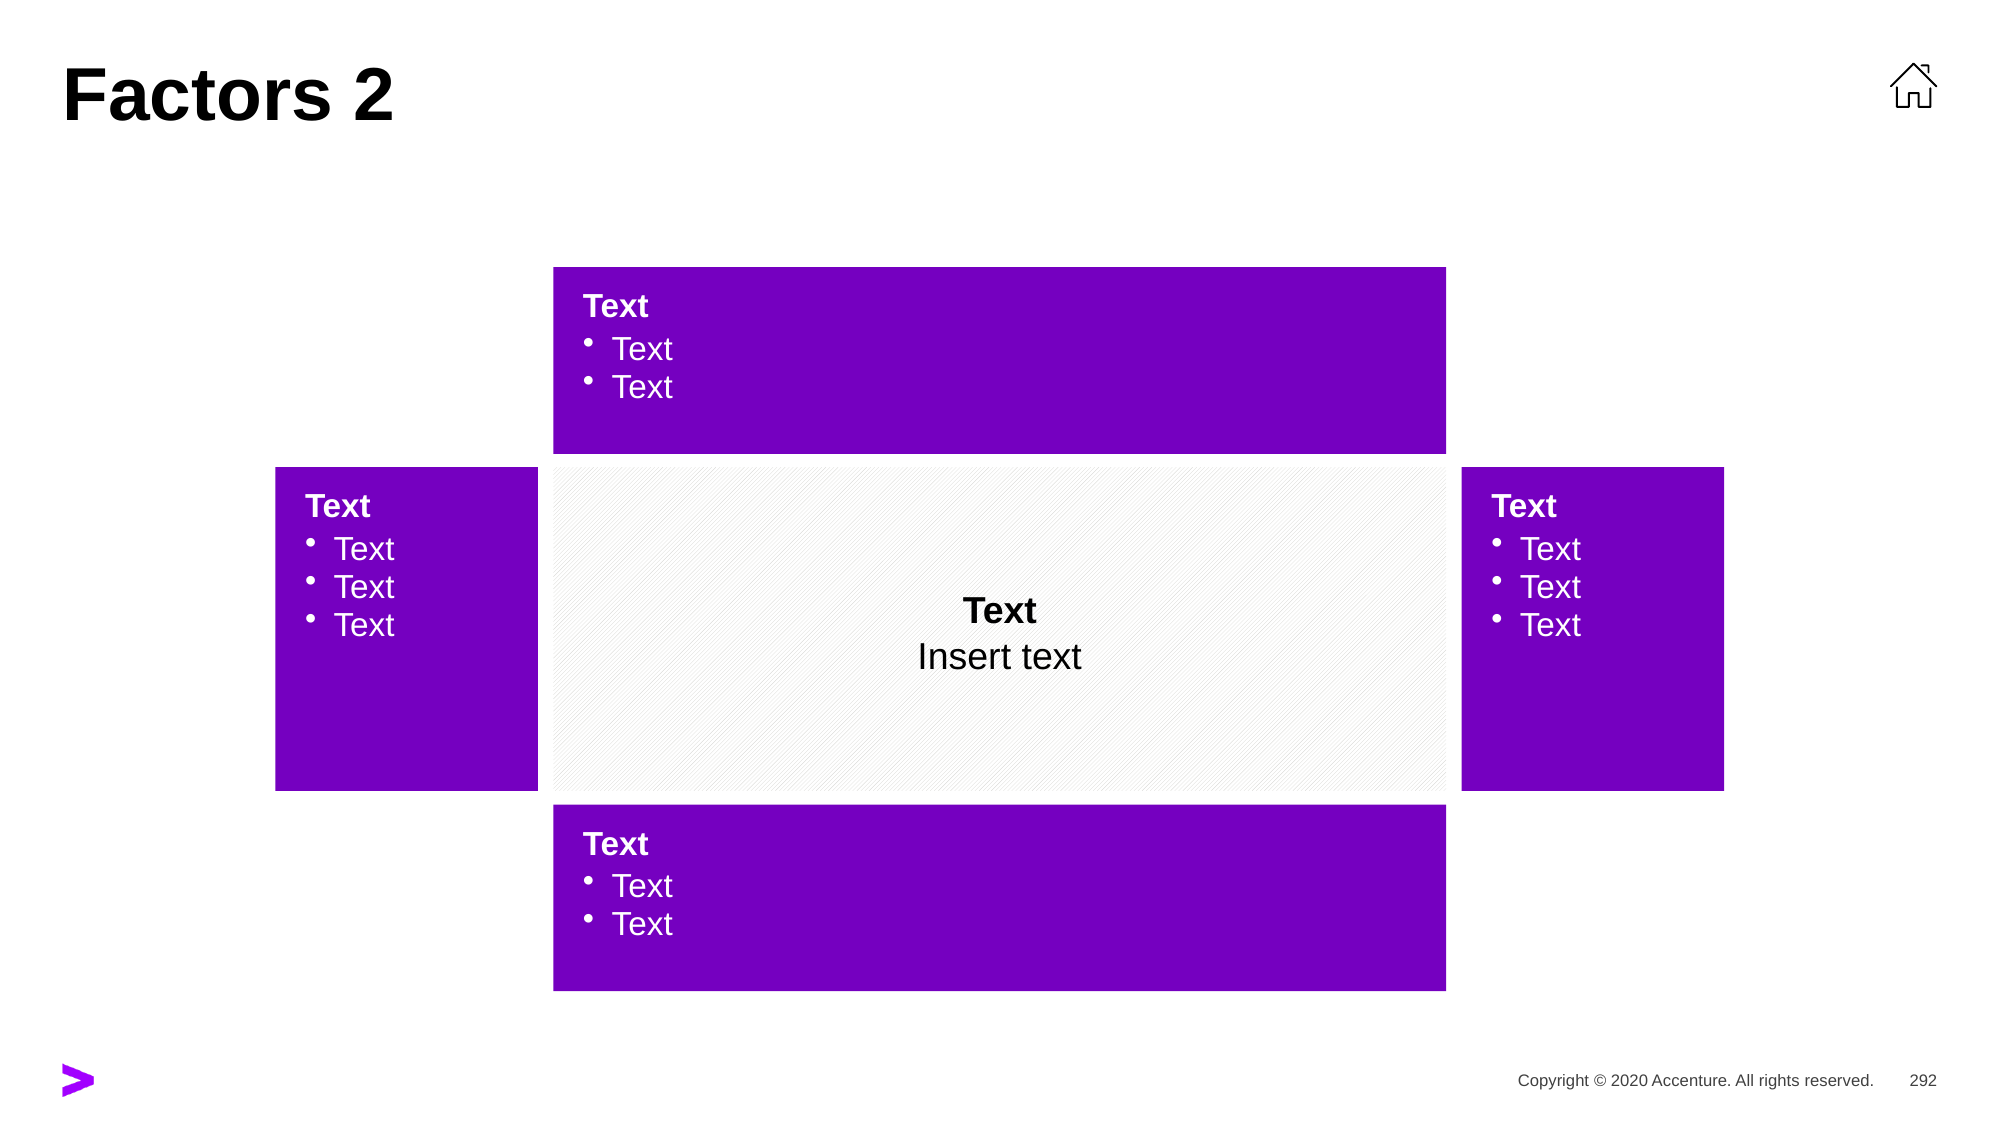

# Factors 2

Text
Text
Text
Text
Text
Text
Text
Text
Insert text
Text
Text
Text
Text
Text
Text
Text